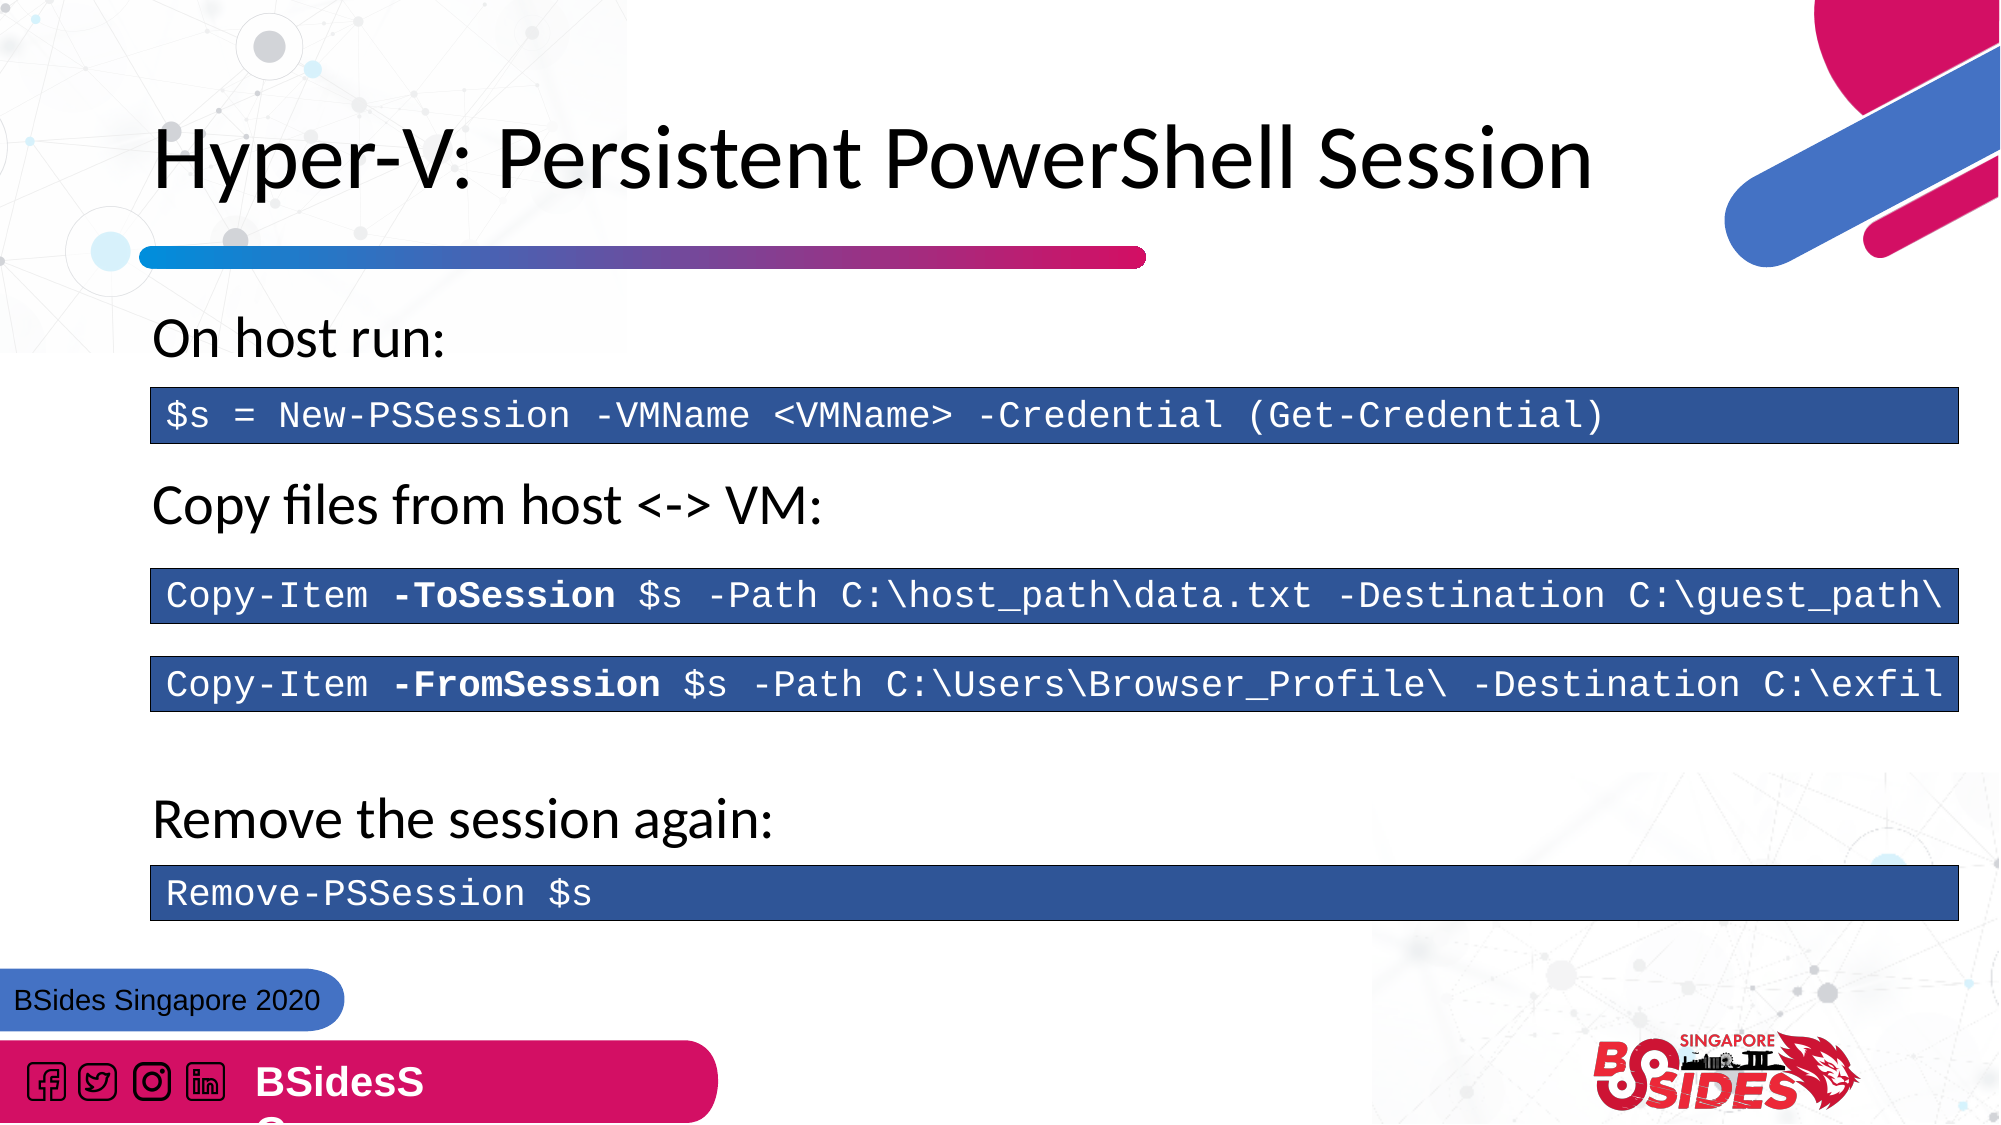

# Hyper-V: Persistent PowerShell Session
On host run:

Copy files from host <-> VM:

Remove the session again:
Copy files from VM to host:

$s = New-PSSession -VMName <VMName> -Credential (Get-Credential)
Copy-Item -ToSession $s -Path C:\host_path\data.txt -Destination C:\guest_path\
Copy-Item -FromSession $s -Path C:\Users\Browser_Profile\ -Destination C:\exfil
Remove-PSSession $s